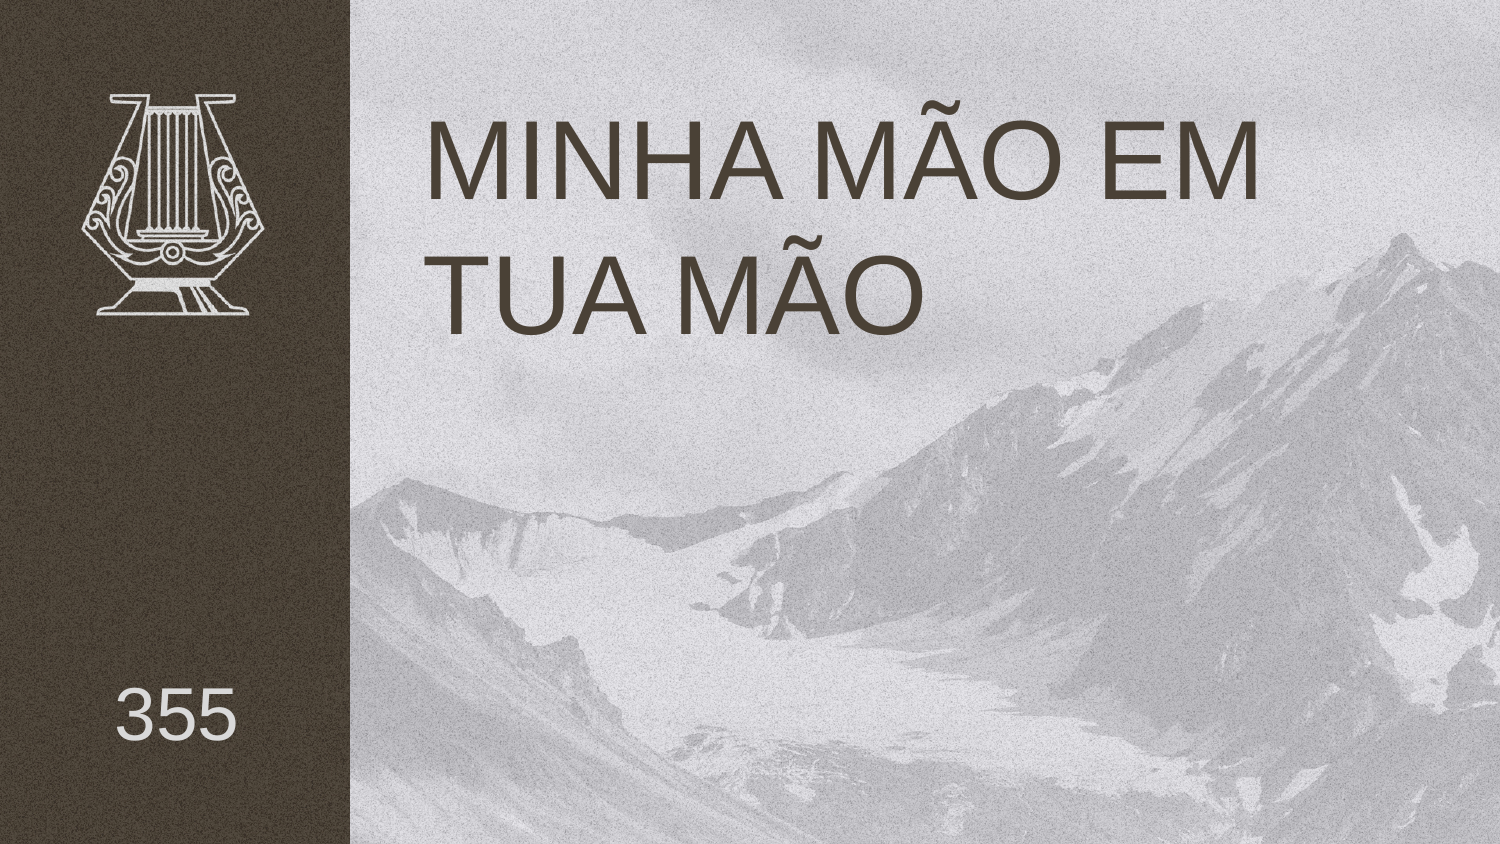

# MINHA MÃO EM TUA MÃO
355